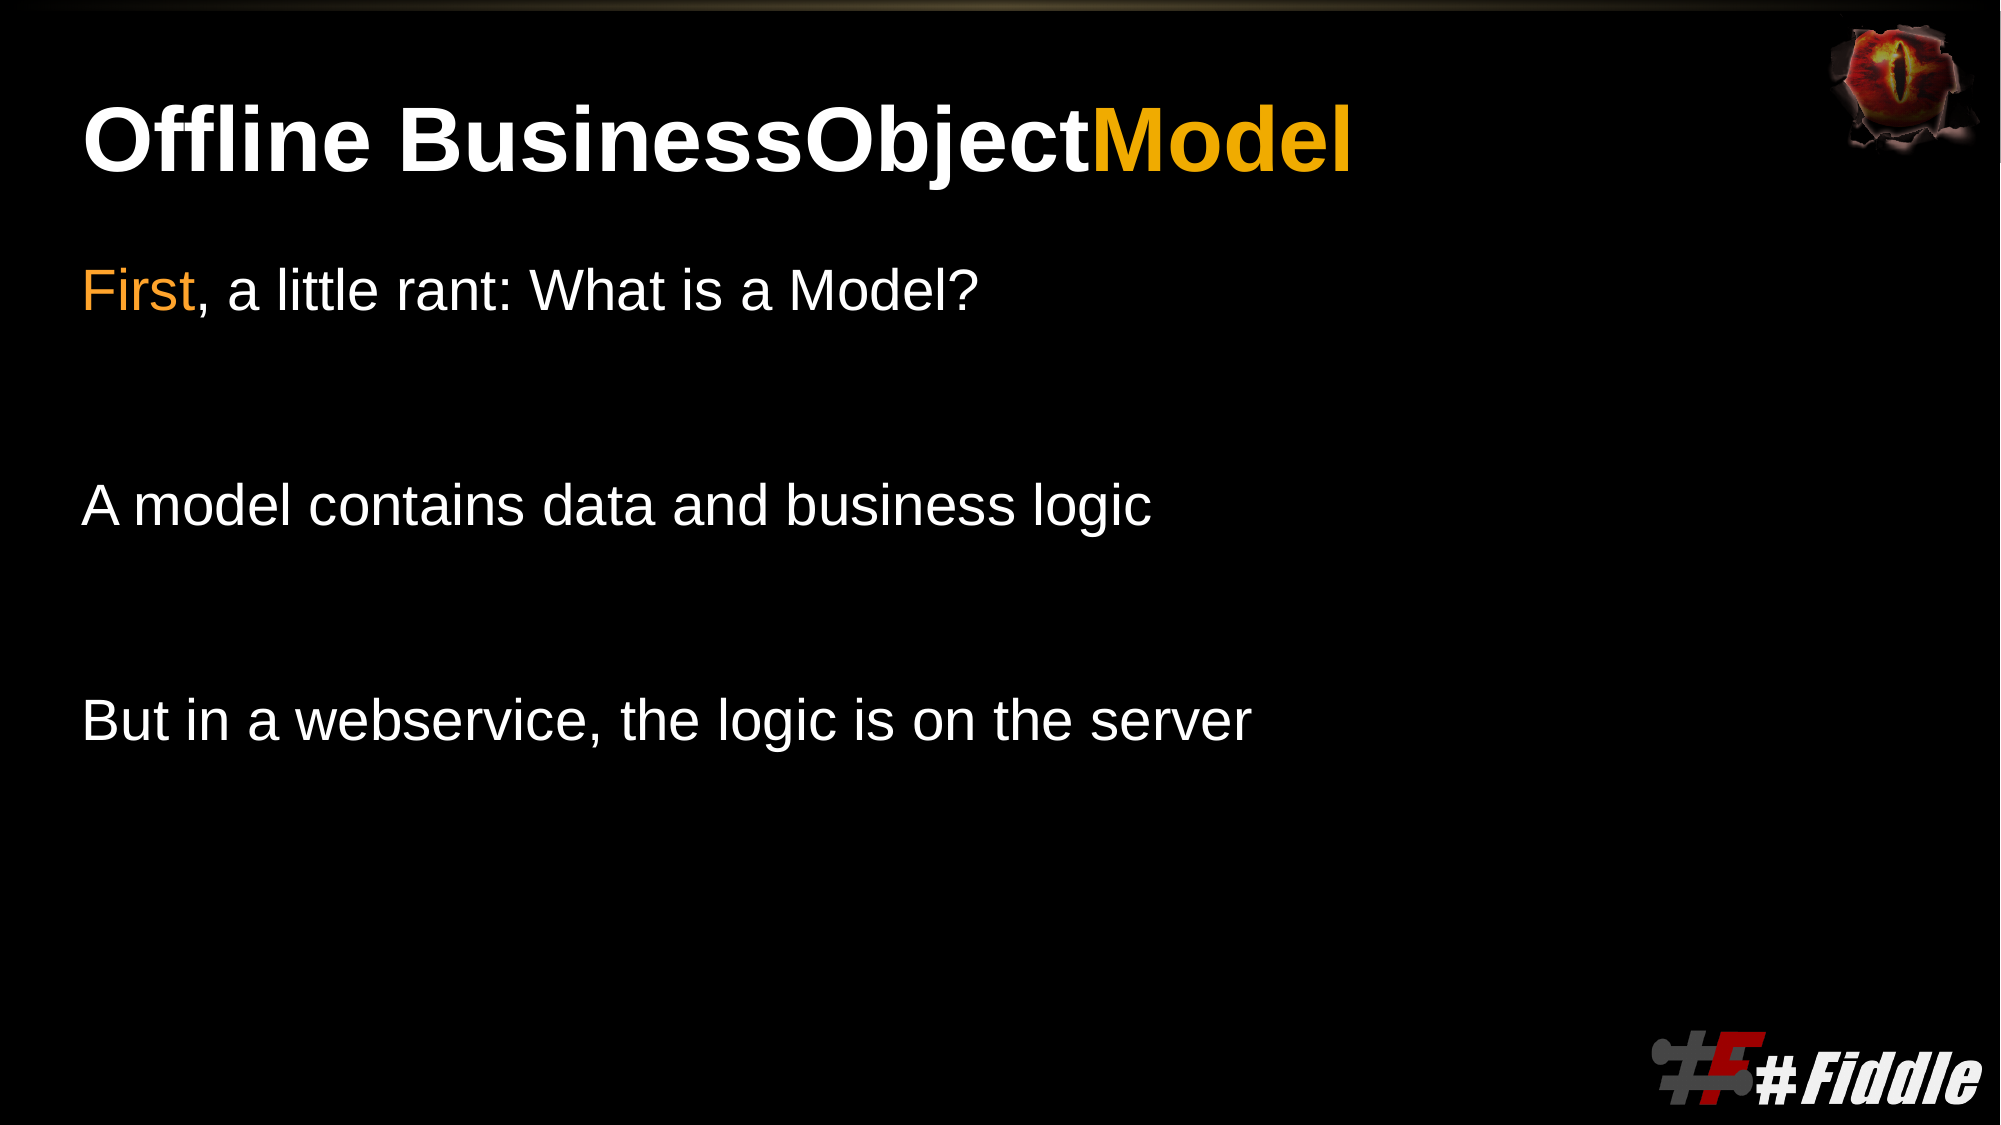

# Offline BusinessObjectModel
First, a little rant: What is a Model?

A model contains data and business logic

But in a webservice, the logic is on the server